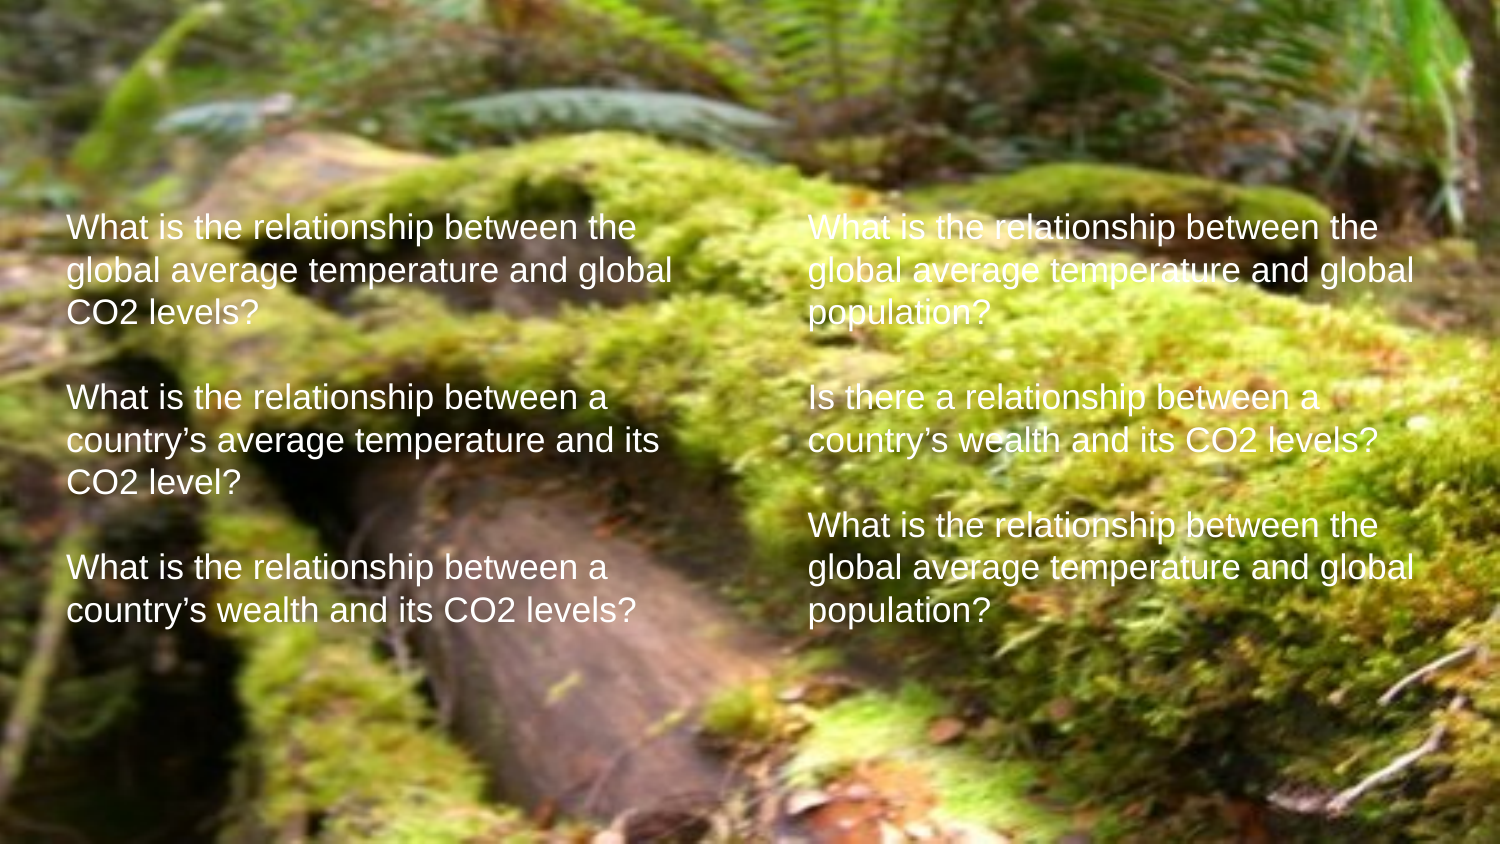

#
What is the relationship between the global average temperature and global CO2 levels?

What is the relationship between a country’s average temperature and its CO2 level?

What is the relationship between a country’s wealth and its CO2 levels?

What is the relationship between the global average temperature and global population?

Is there a relationship between a country’s wealth and its CO2 levels?

What is the relationship between the global average temperature and global population?